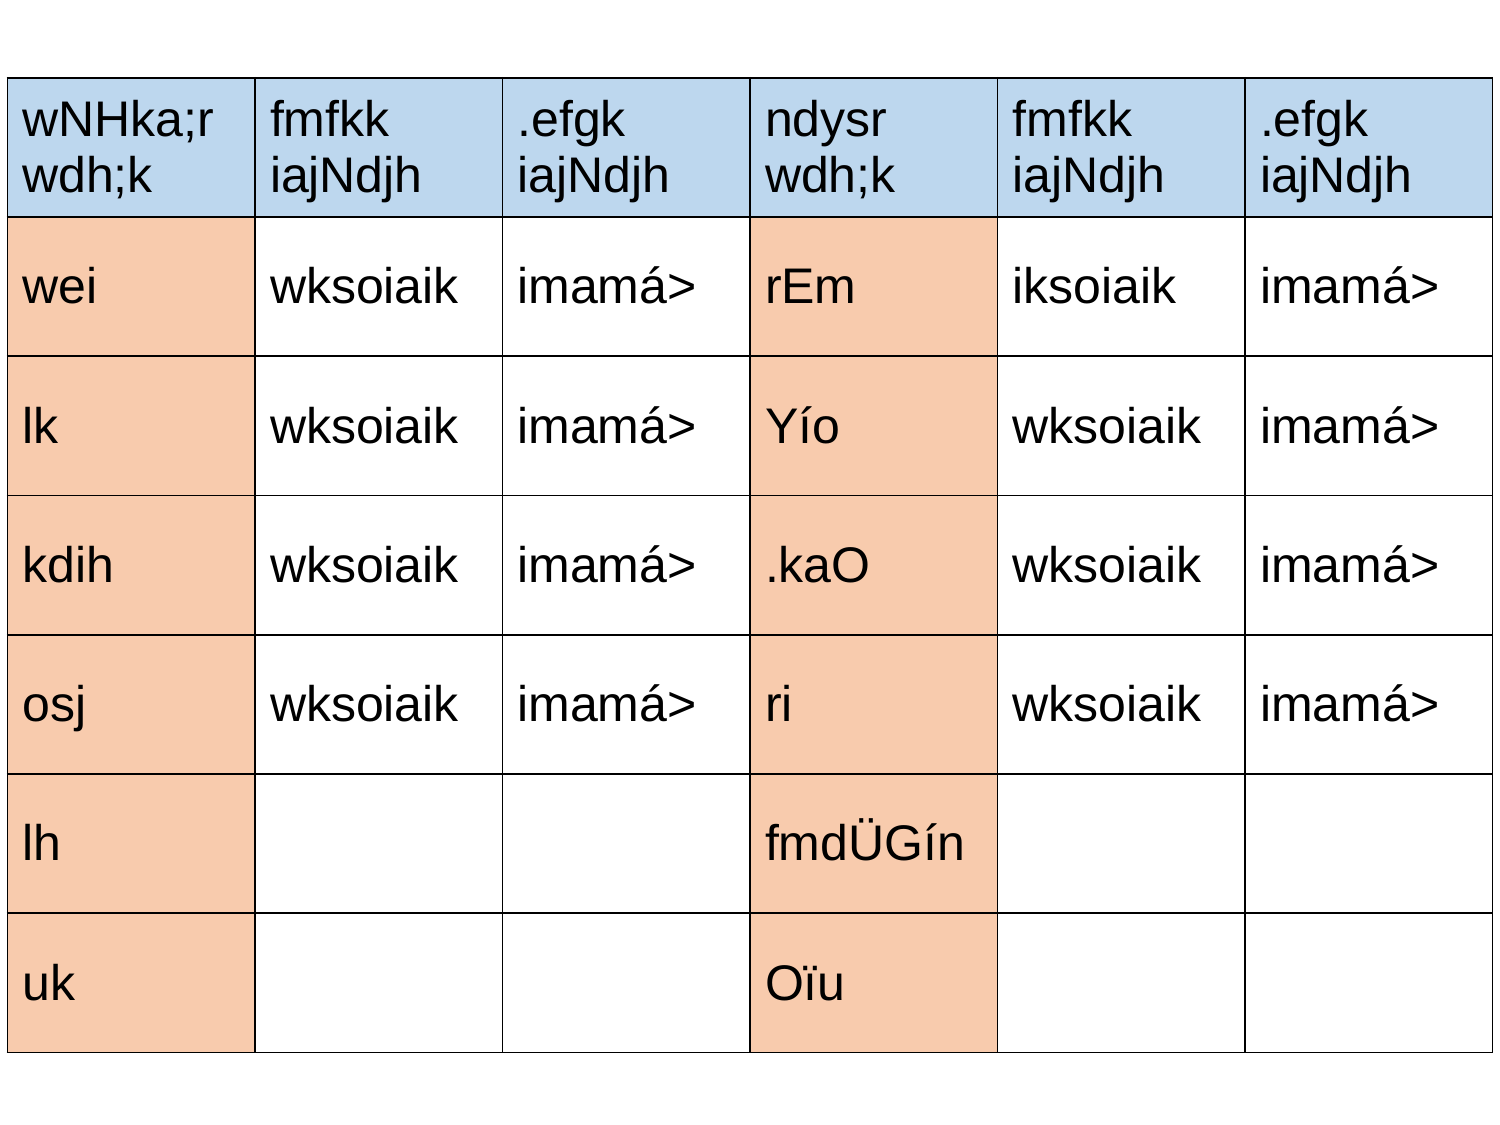

| wNHka;r wdh;k | fmfkk iajNdjh | .efgk iajNdjh | ndysr wdh;k | fmfkk iajNdjh | .efgk iajNdjh |
| --- | --- | --- | --- | --- | --- |
| wei | wksoiaik | imamá> | rEm | iksoiaik | imamá> |
| lk | wksoiaik | imamá> | Yío | wksoiaik | imamá> |
| kdih | wksoiaik | imamá> | .kaO | wksoiaik | imamá> |
| osj | wksoiaik | imamá> | ri | wksoiaik | imamá> |
| lh |  |  | fmdÜGín |  |  |
| uk |  |  | Oïu |  |  |